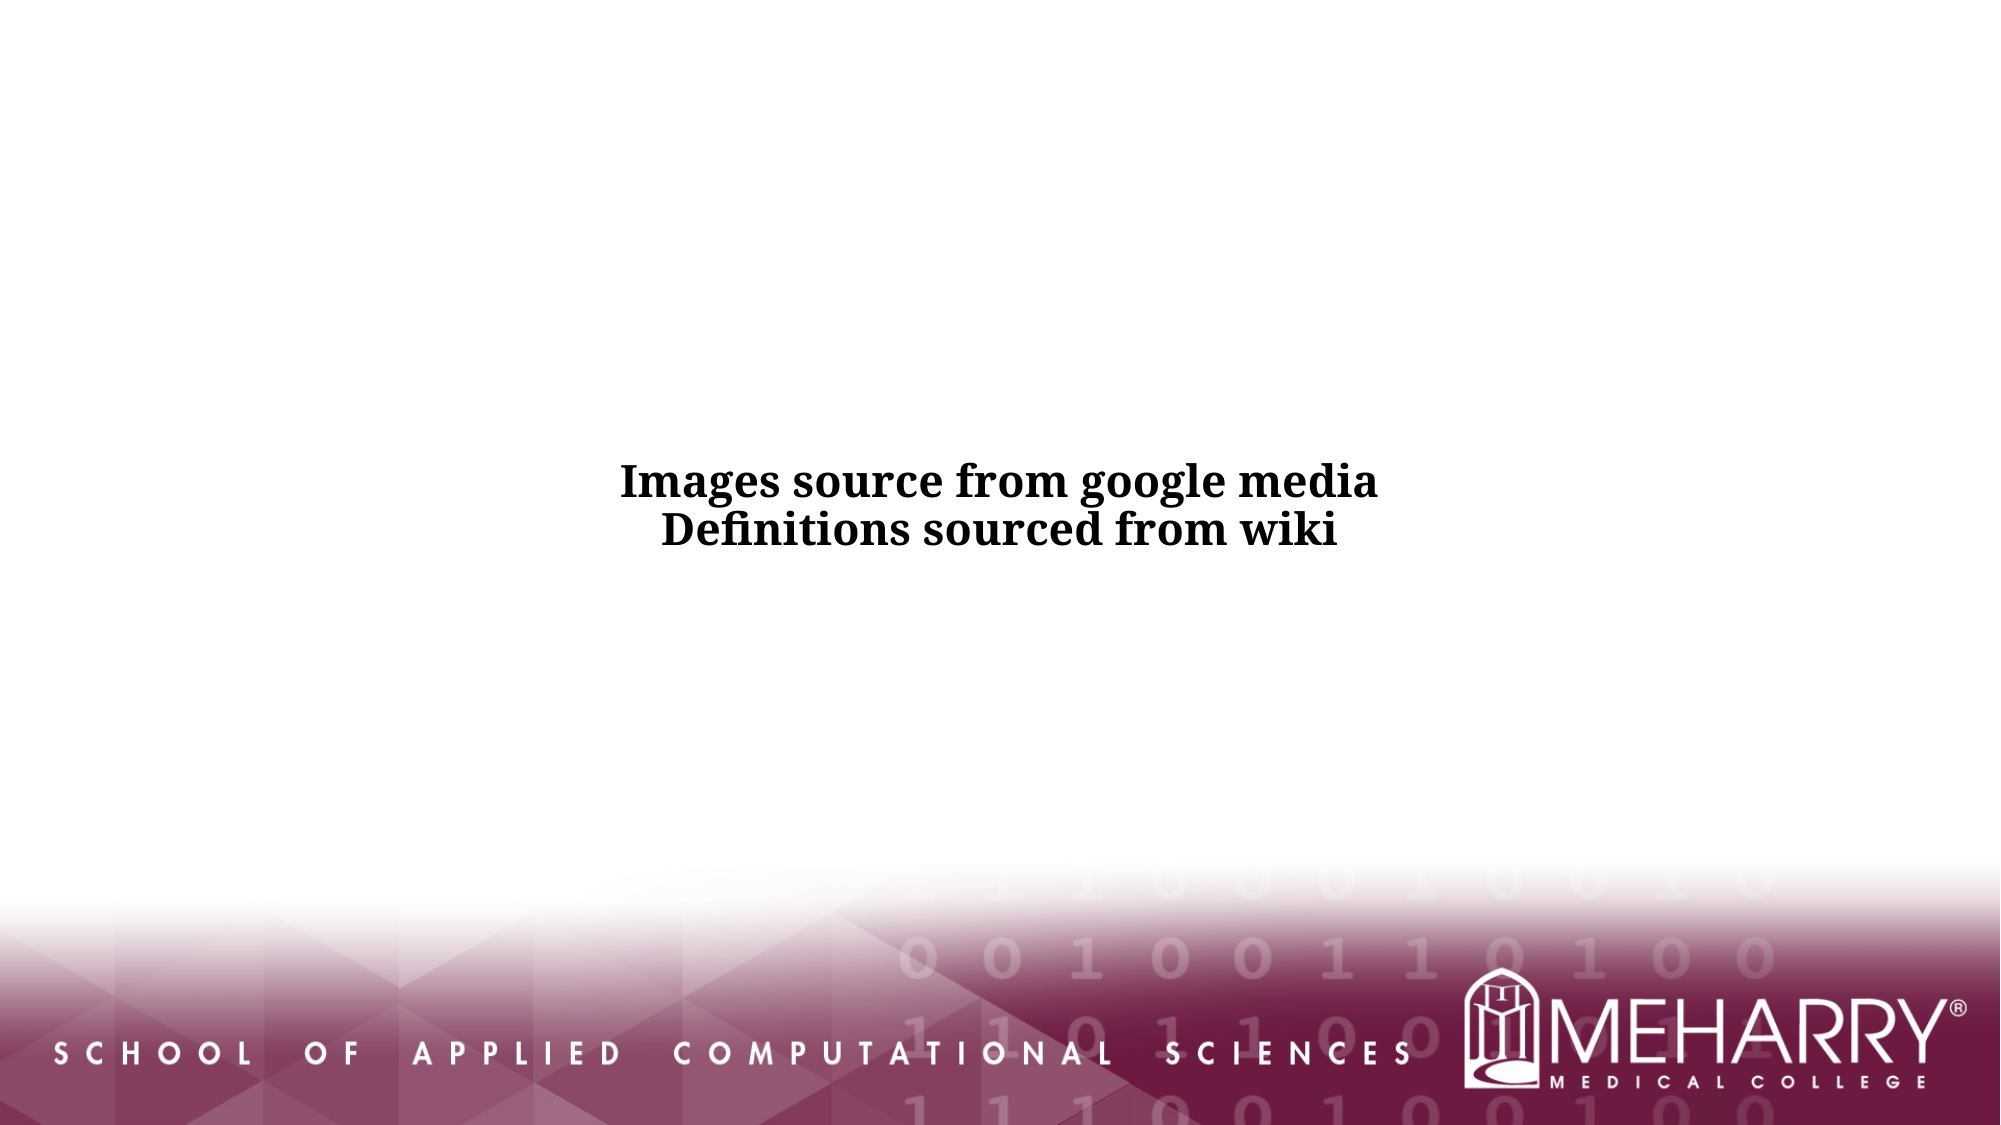

# Images source from google media Definitions sourced from wiki